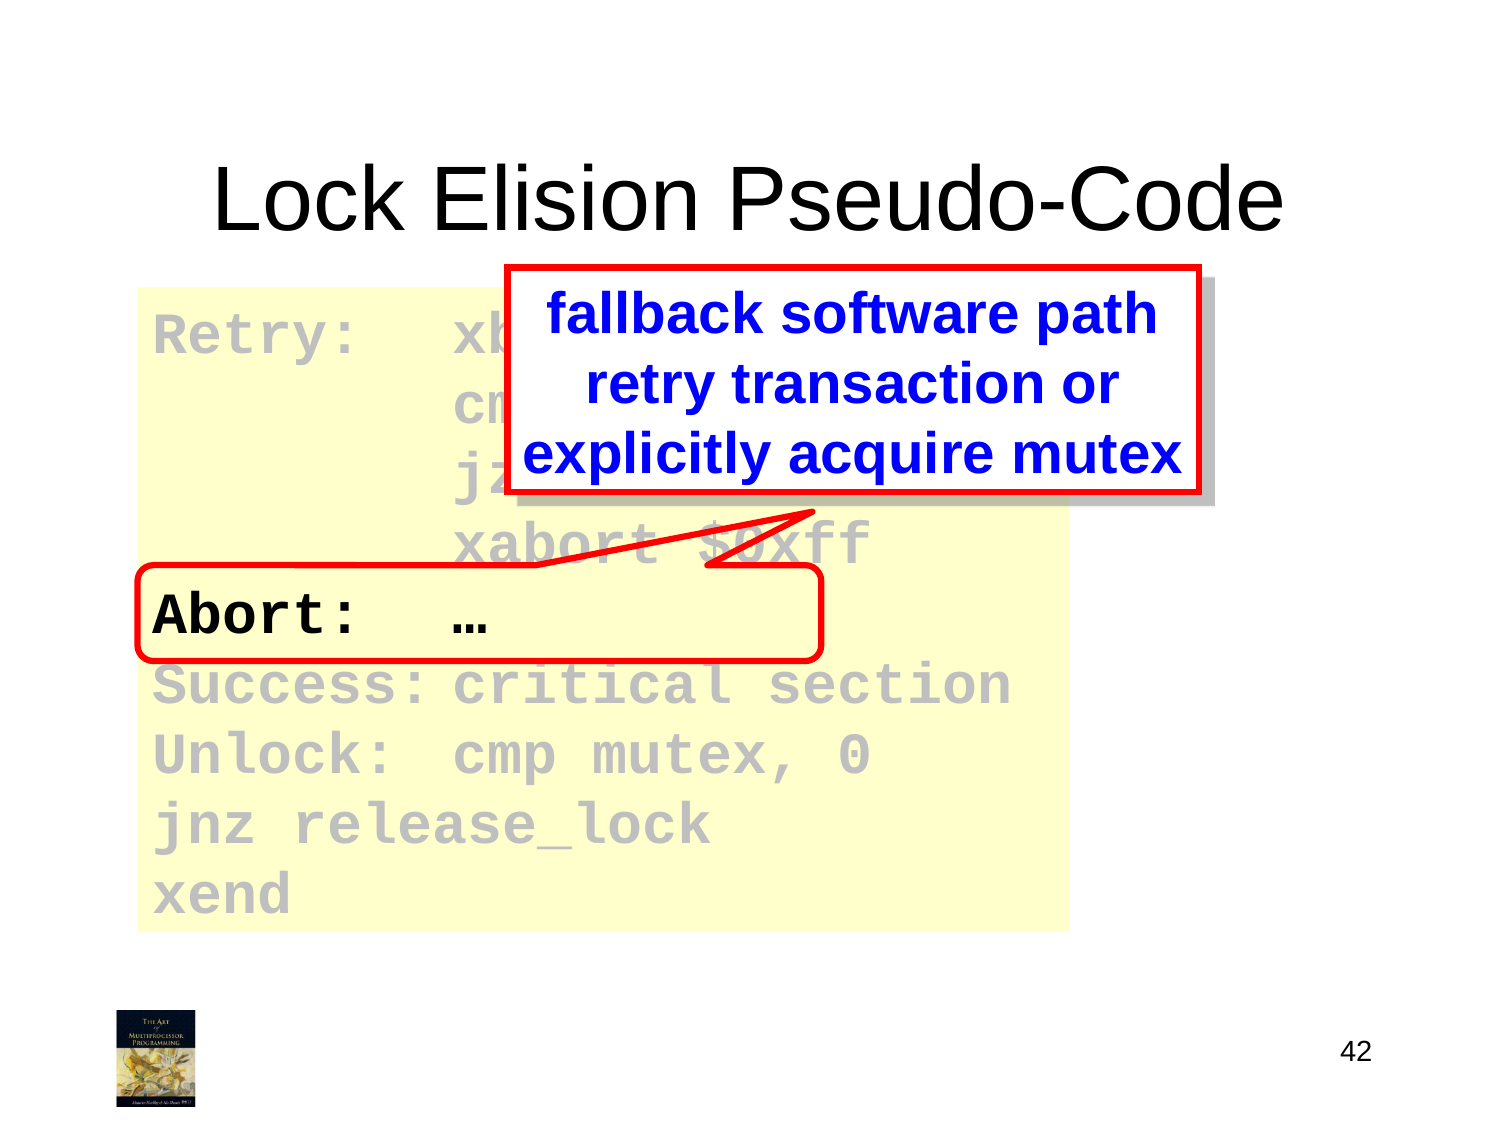

# Lock Elision Pseudo-Code
fallback software path
retry transaction or
explicitly acquire mutex
Retry:	xbegin Abort
		cmp mutex, 0
		jz Success
		xabort $0xff
Abort:	…
Success:	critical section
Unlock:	cmp mutex, 0
jnz release_lock
xend

42